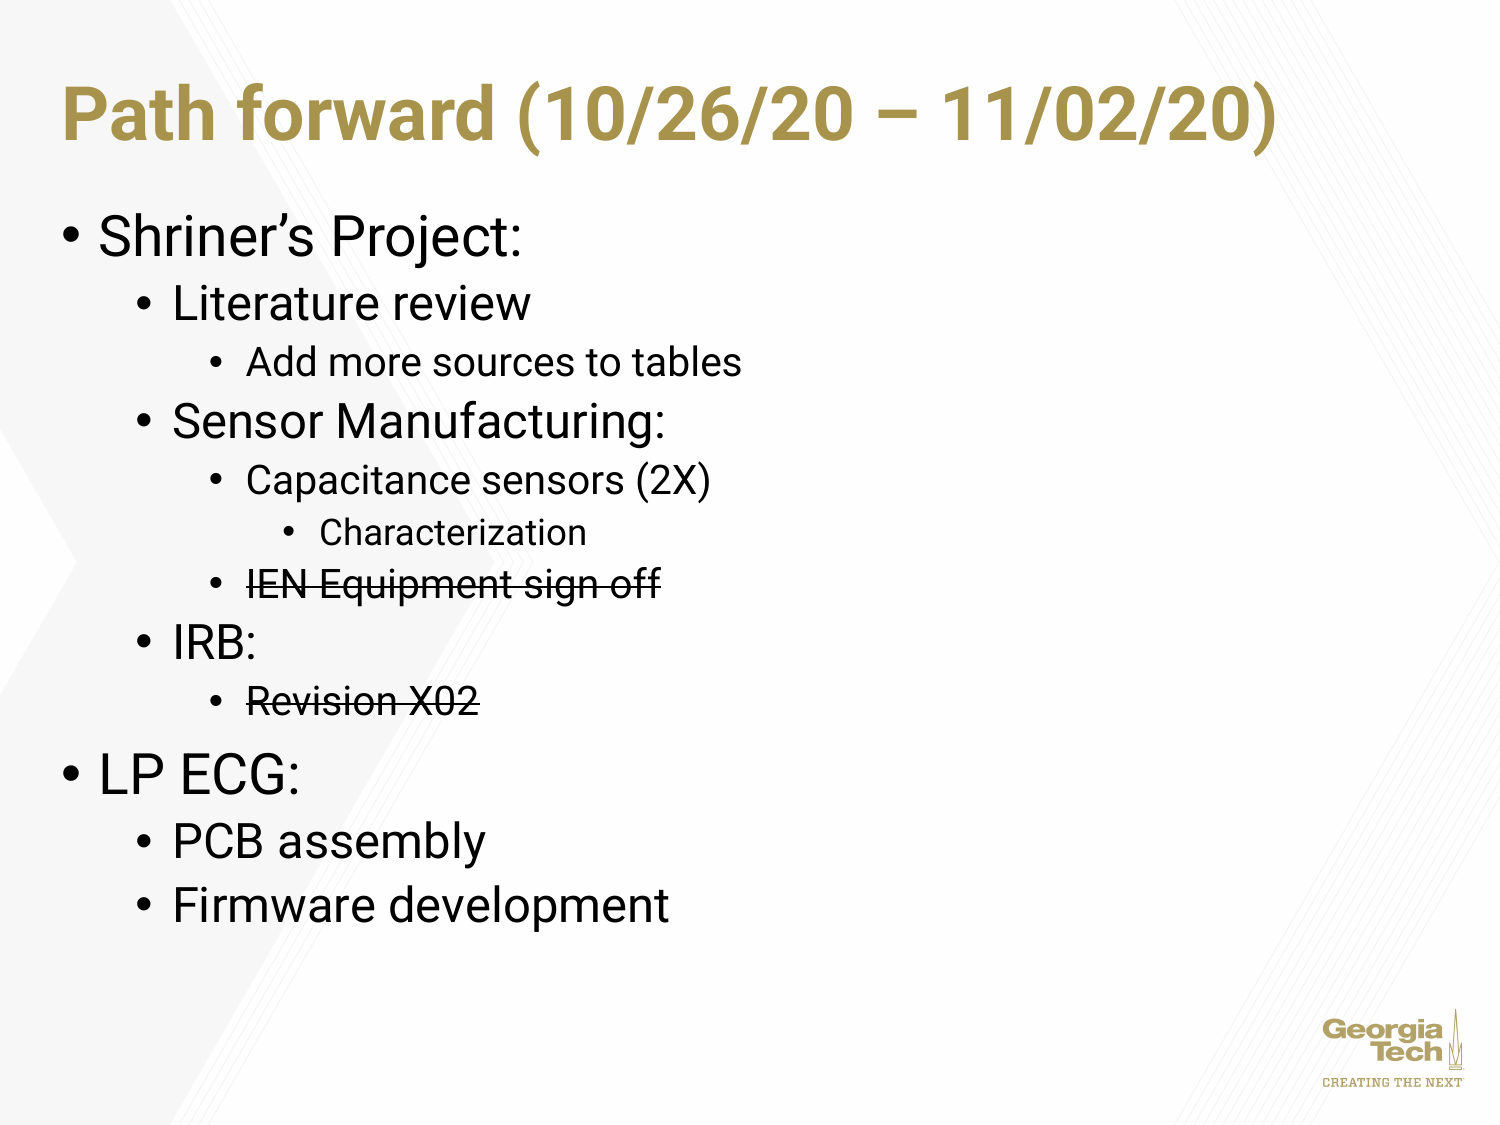

# Path forward (10/26/20 – 11/02/20)
Shriner’s Project:
Literature review
Add more sources to tables
Sensor Manufacturing:
Capacitance sensors (2X)
Characterization
IEN Equipment sign off
IRB:
Revision X02
LP ECG:
PCB assembly
Firmware development